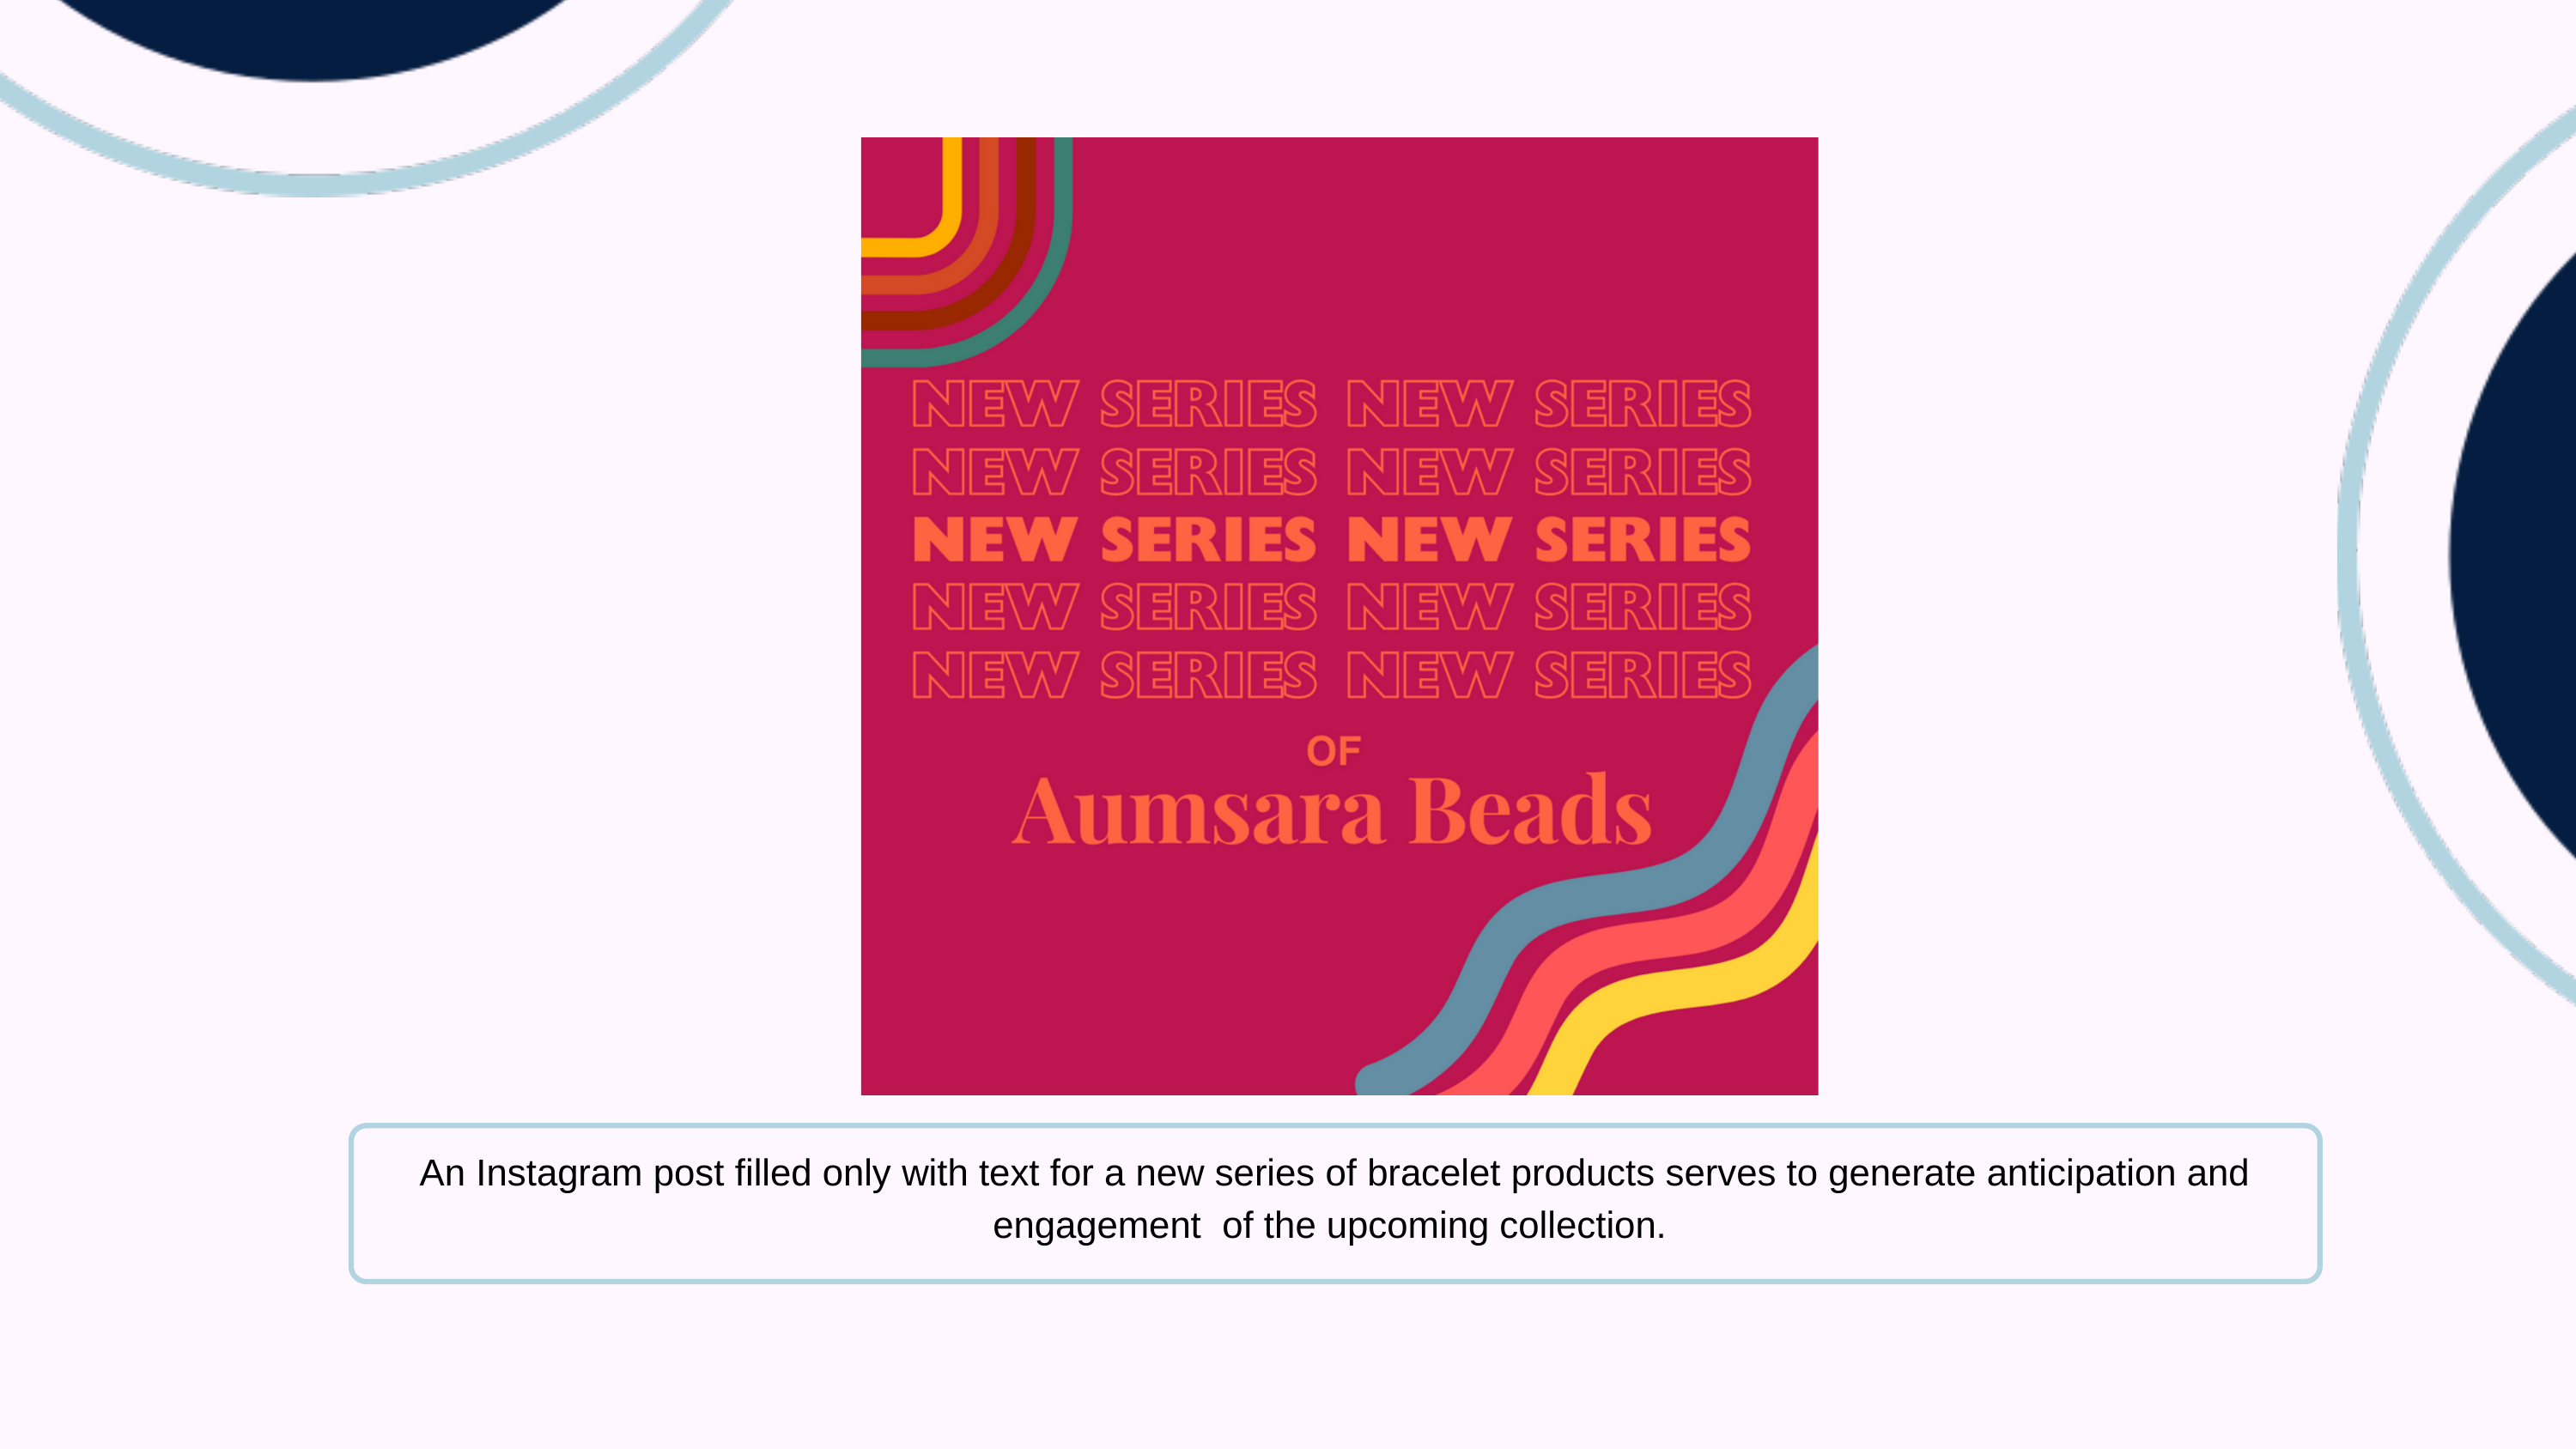

An Instagram post filled only with text for a new series of bracelet products serves to generate anticipation and engagement  of the upcoming collection.